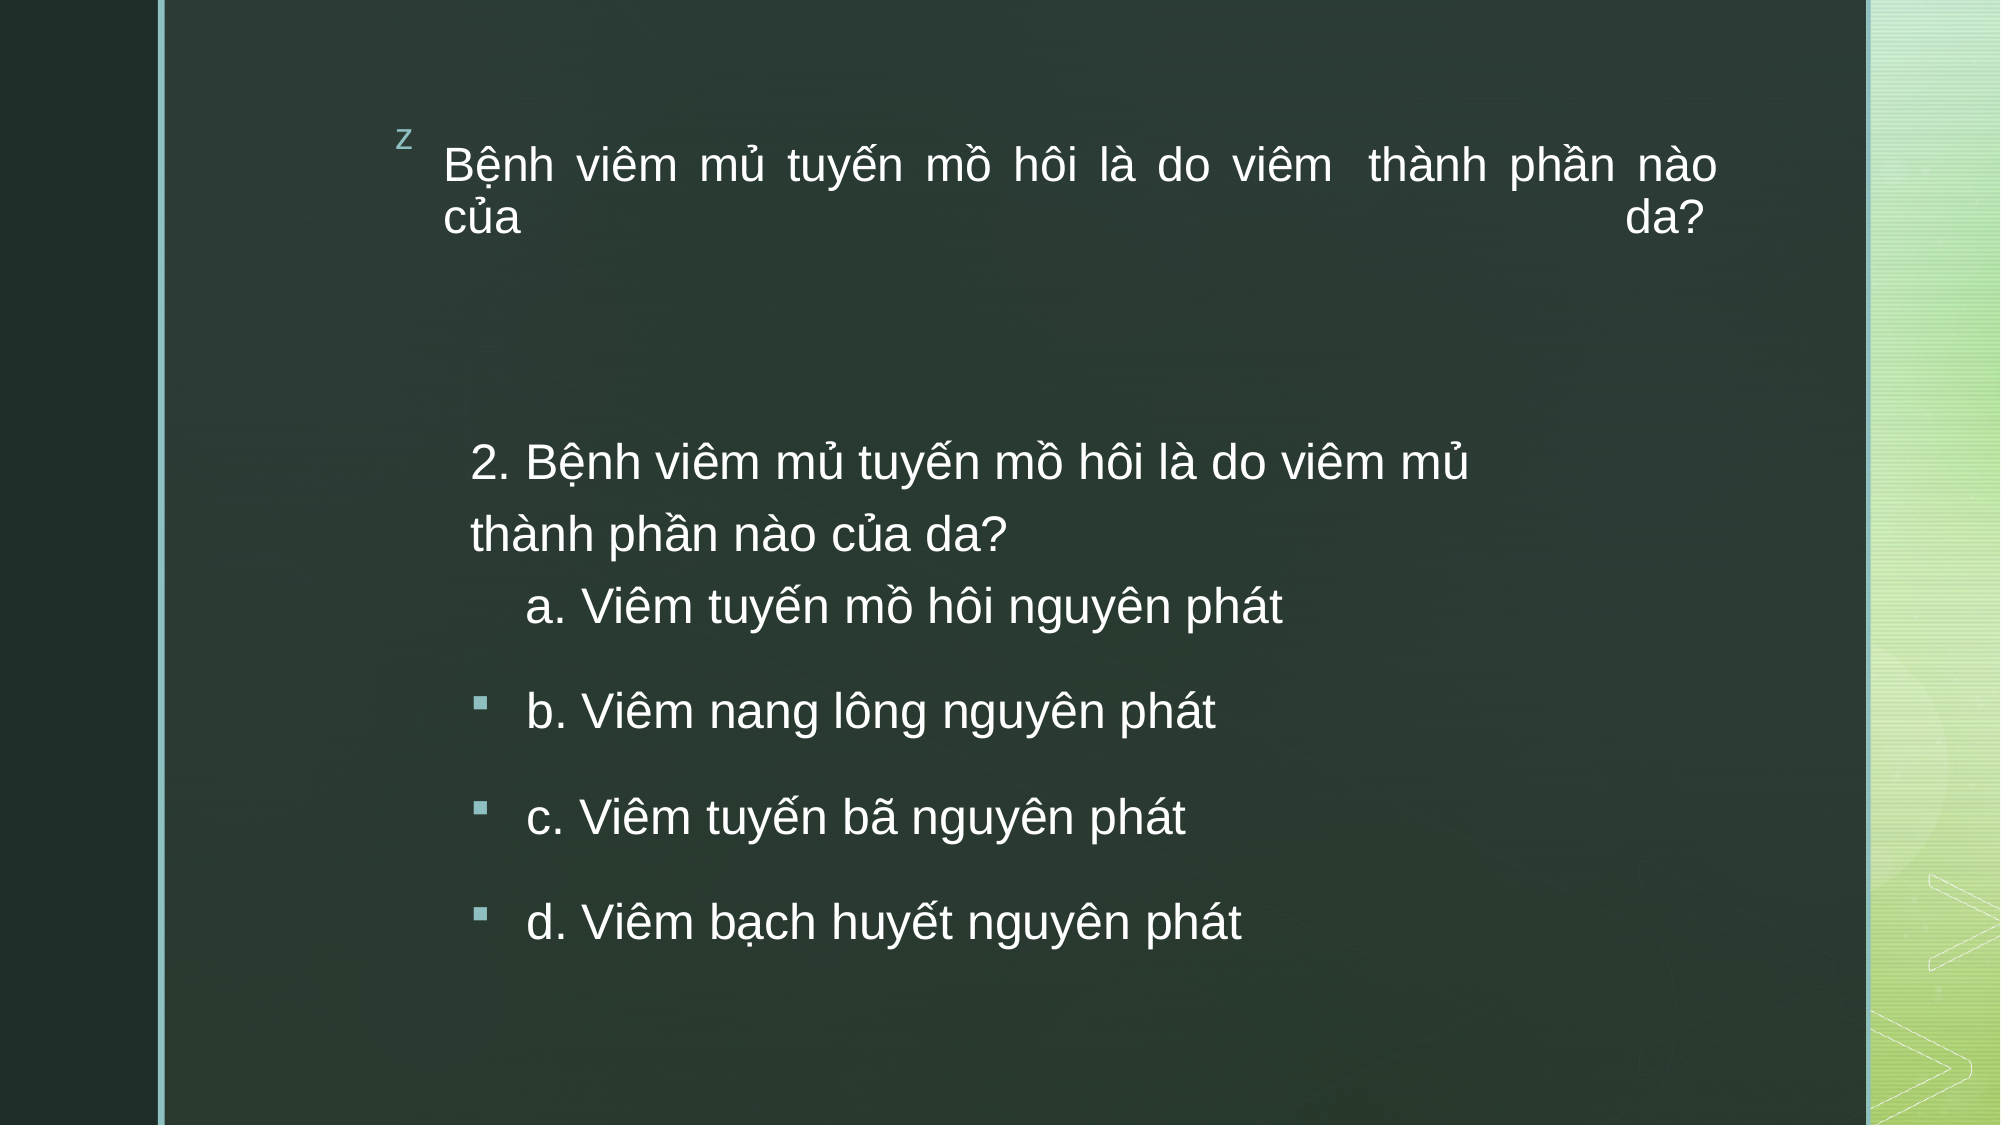

# Bệnh viêm mủ tuyến mồ hôi là do viêm  thành phần nào của da?
2. Bệnh viêm mủ tuyến mồ hôi là do viêm mủ thành phần nào của da? 
    a. Viêm tuyến mồ hôi nguyên phát
b. Viêm nang lông nguyên phát
c. Viêm tuyến bã nguyên phát
d. Viêm bạch huyết nguyên phát